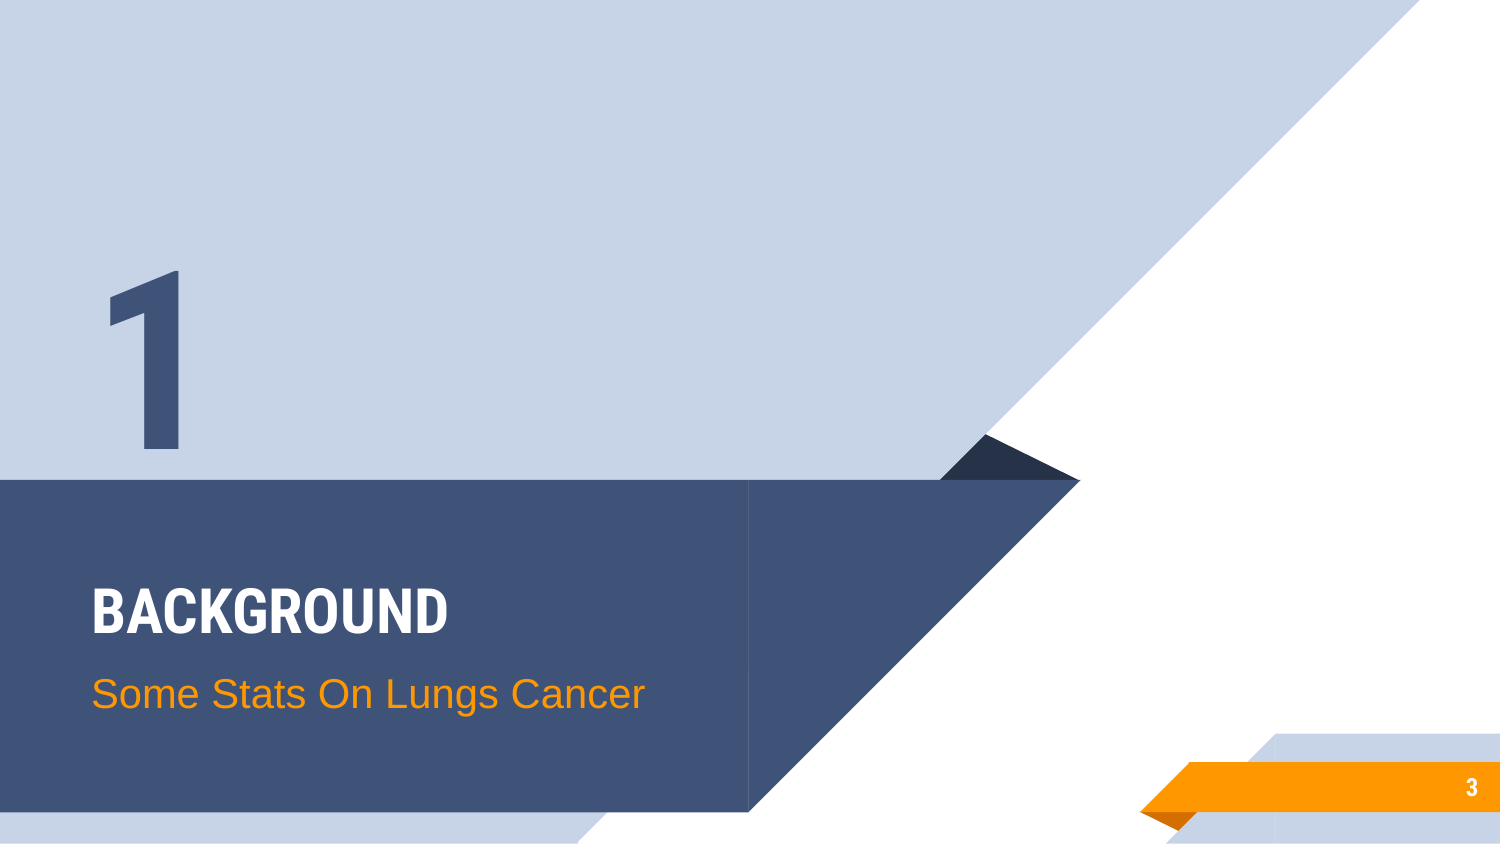

1
# BACKGROUND
Some Stats On Lungs Cancer
3